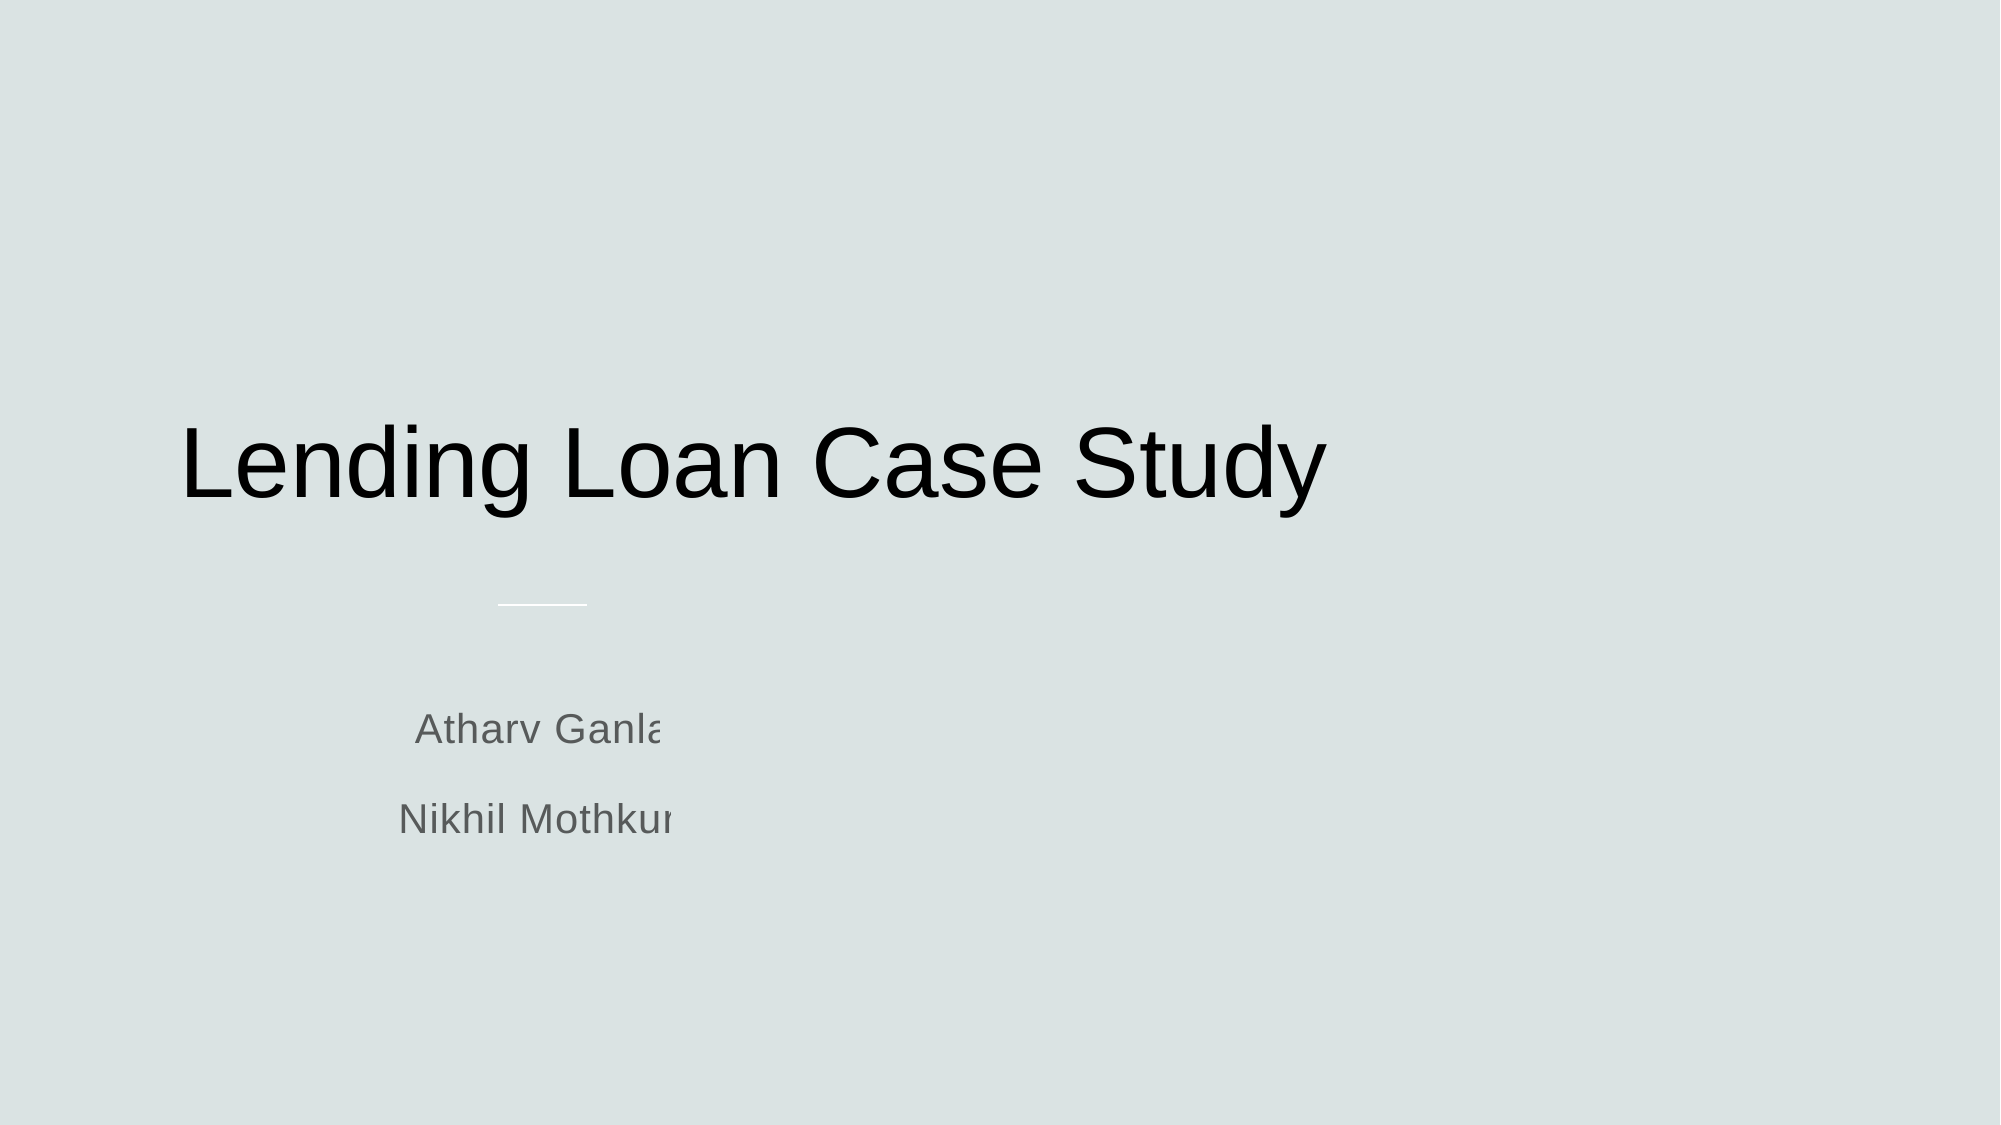

# Lending Loan Case Study
Atharv Ganla
Nikhil Mothkuri